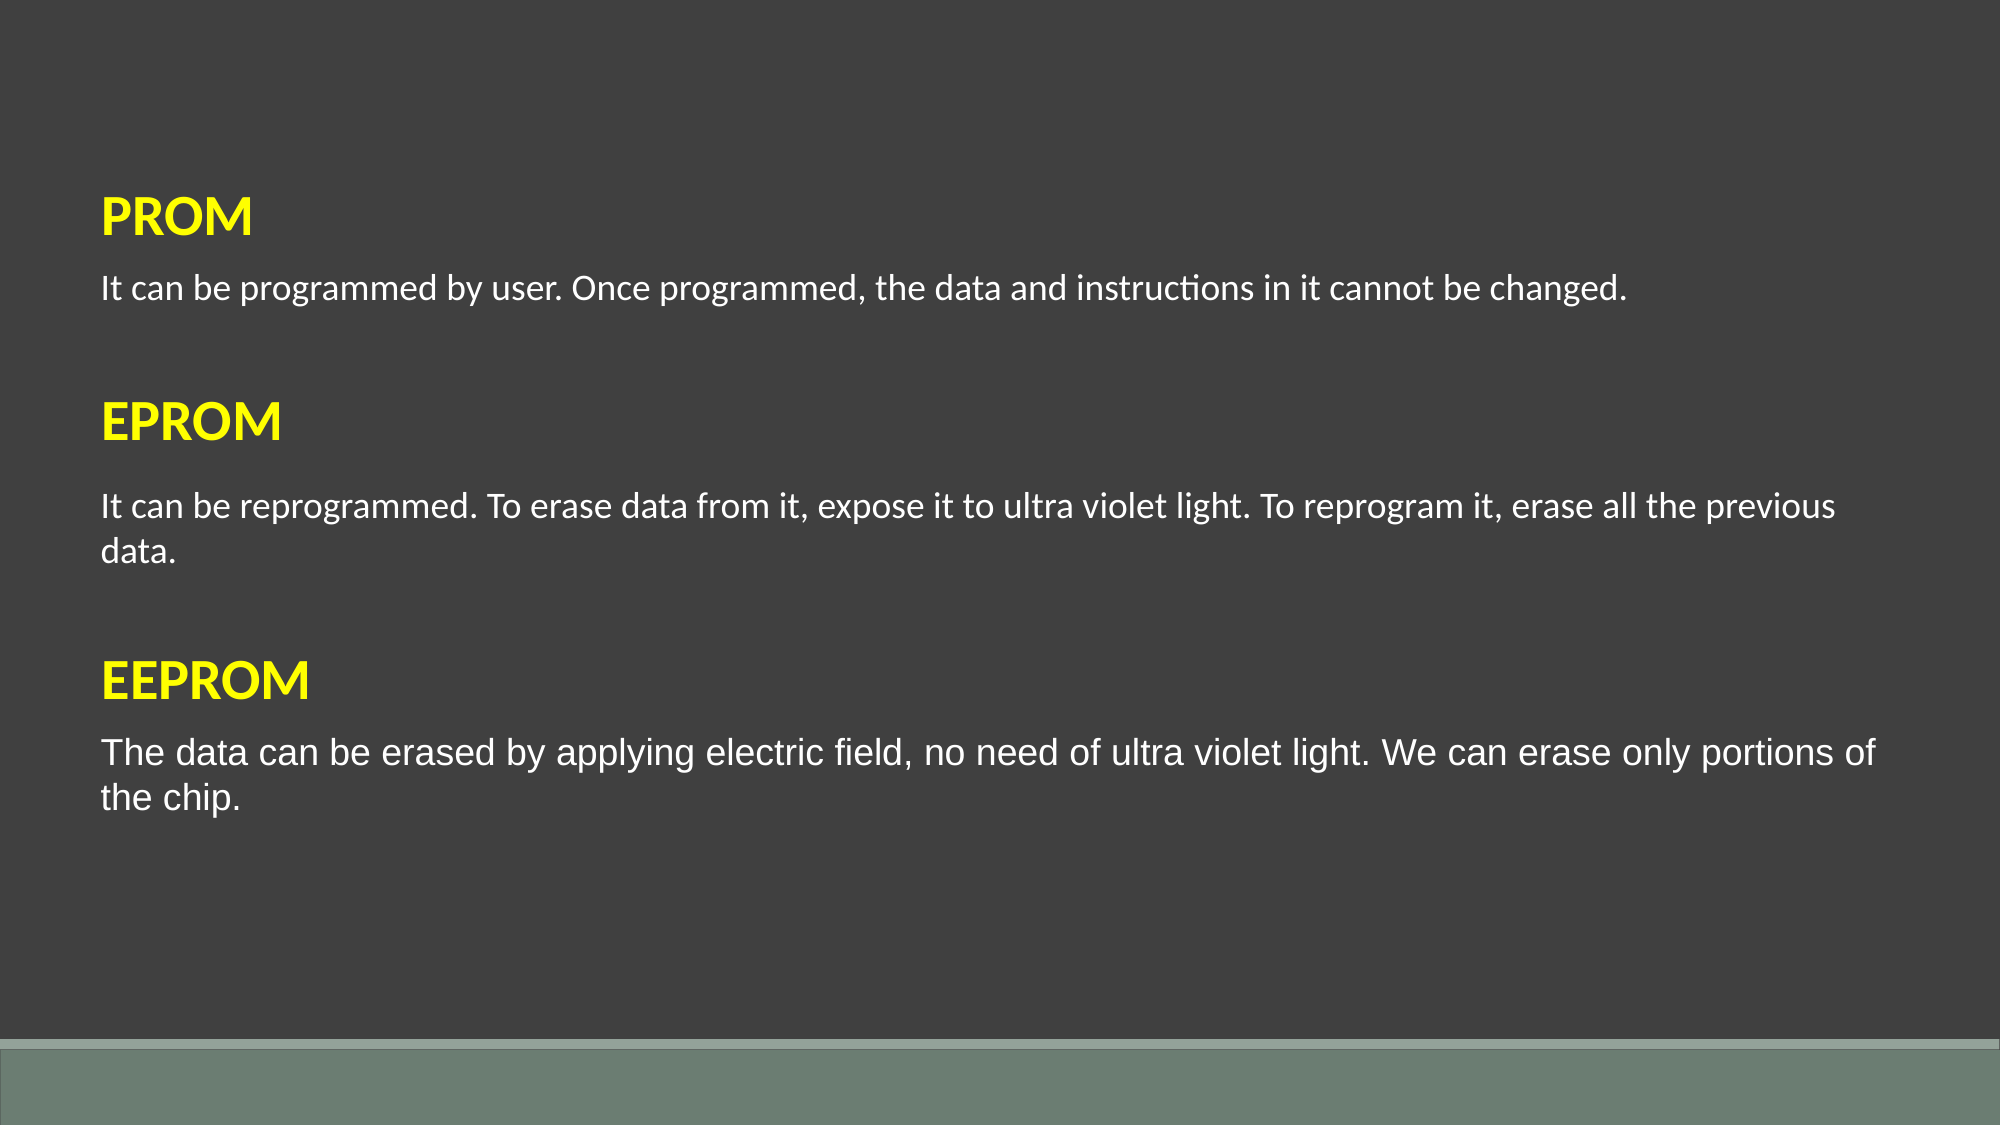

PROM
It can be programmed by user. Once programmed, the data and instructions in it cannot be changed.
EPROM
It can be reprogrammed. To erase data from it, expose it to ultra violet light. To reprogram it, erase all the previous data.
EEPROM
The data can be erased by applying electric field, no need of ultra violet light. We can erase only portions of the chip.